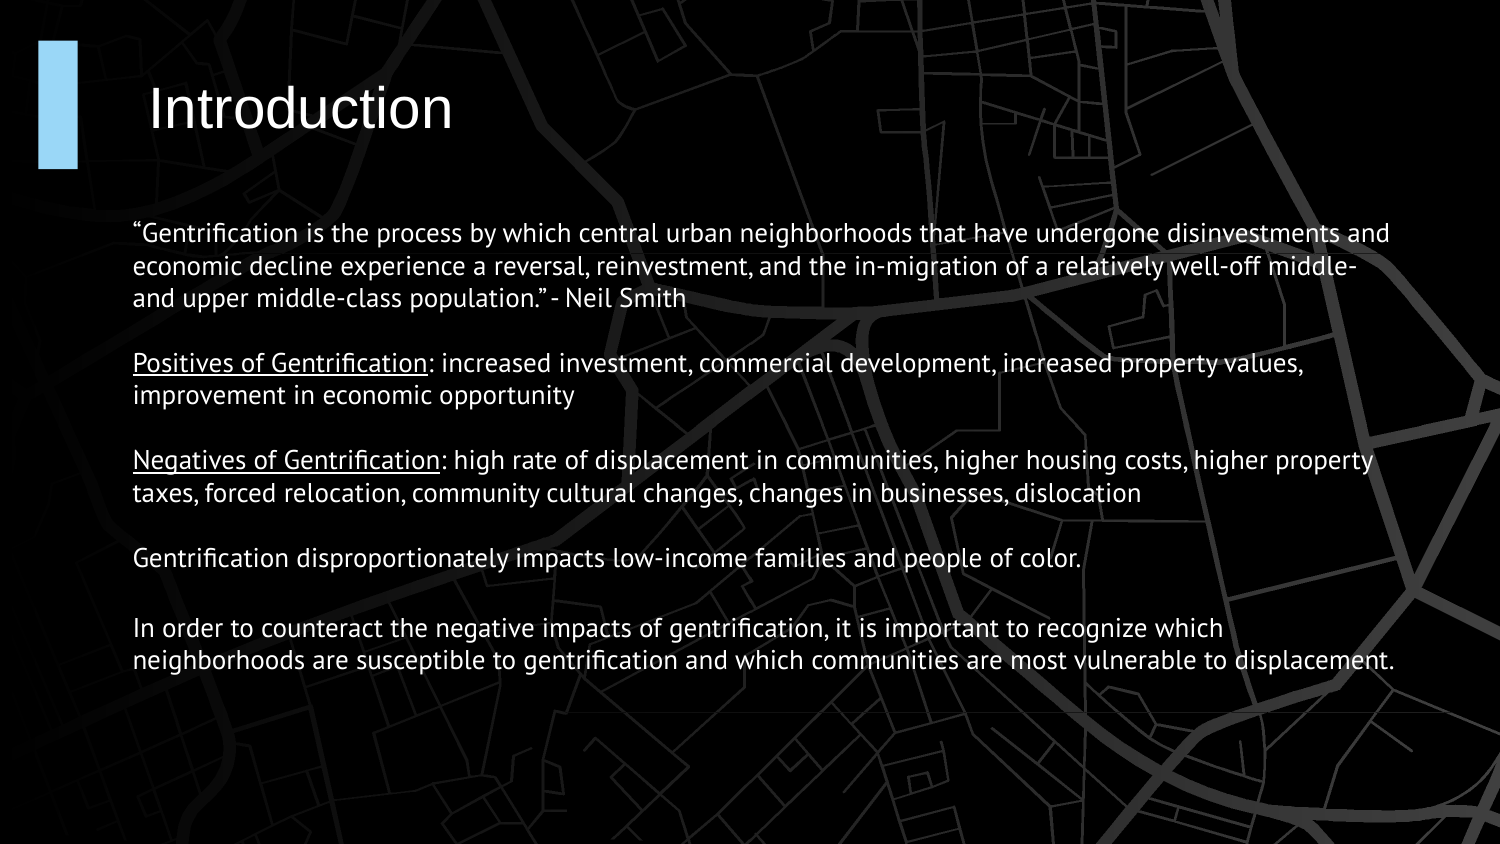

# Introduction

“Gentrification is the process by which central urban neighborhoods that have undergone disinvestments and economic decline experience a reversal, reinvestment, and the in-migration of a relatively well-off middle- and upper middle-class population.” - Neil Smith

Positives of Gentrification: increased investment, commercial development, increased property values, improvement in economic opportunity

Negatives of Gentrification: high rate of displacement in communities, higher housing costs, higher property taxes, forced relocation, community cultural changes, changes in businesses, dislocation

Gentrification disproportionately impacts low-income families and people of color.

In order to counteract the negative impacts of gentrification, it is important to recognize which neighborhoods are susceptible to gentrification and which communities are most vulnerable to displacement.